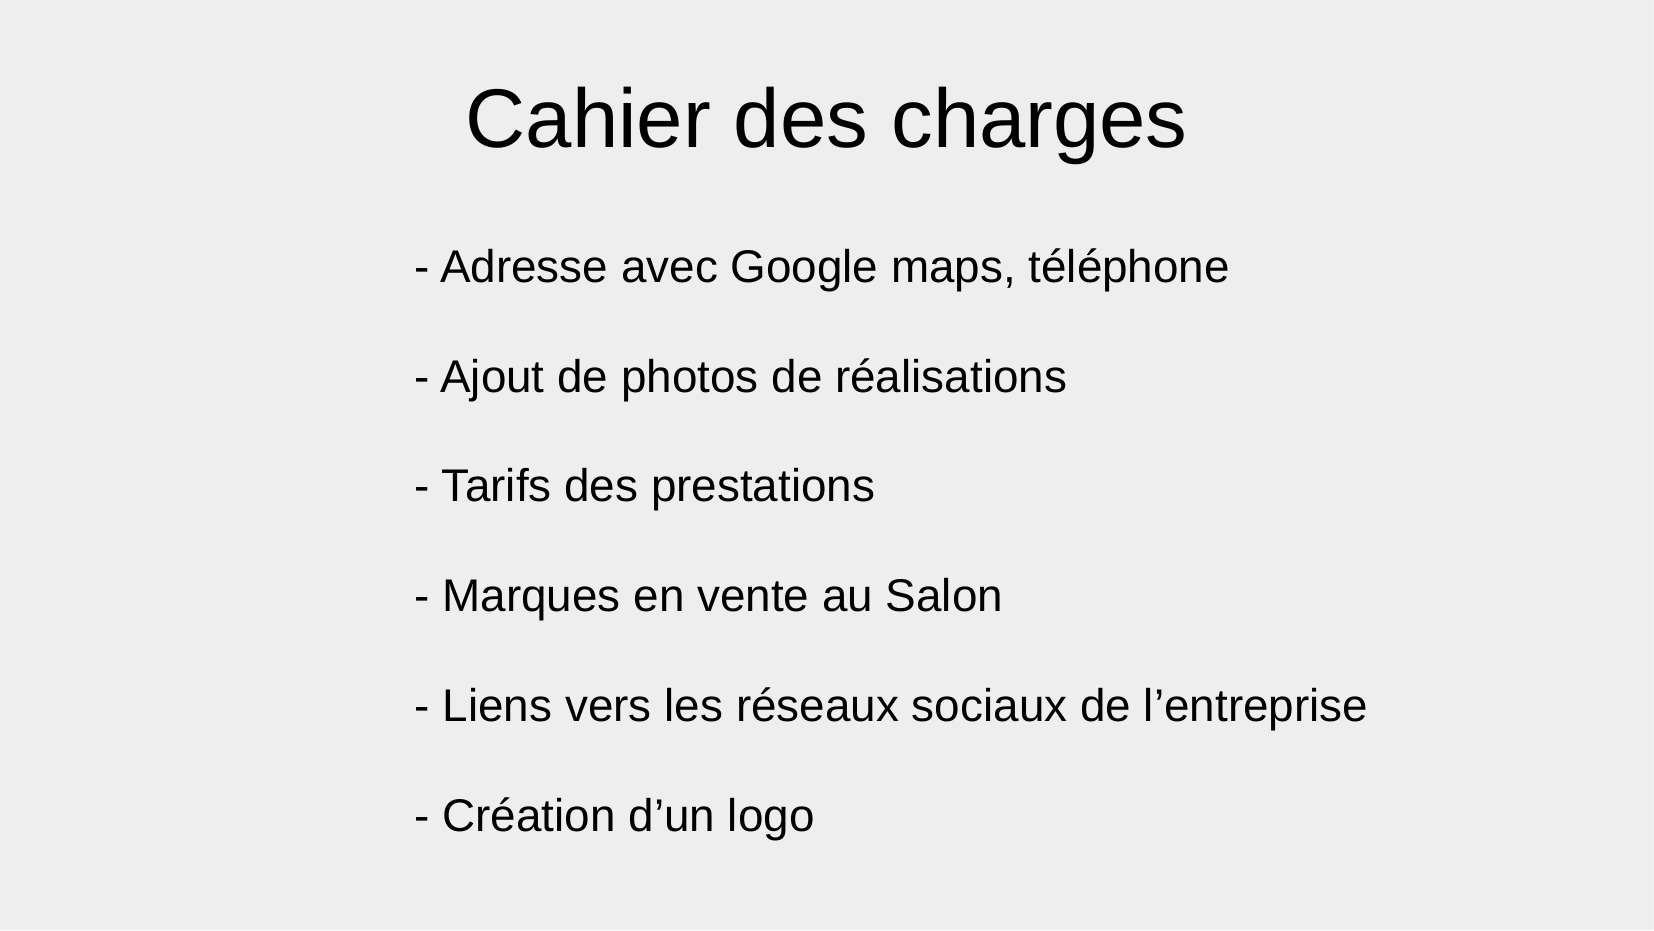

Cahier des charges
- Adresse avec Google maps, téléphone

- Ajout de photos de réalisations

- Tarifs des prestations

- Marques en vente au Salon

- Liens vers les réseaux sociaux de l’entreprise

- Création d’un logo